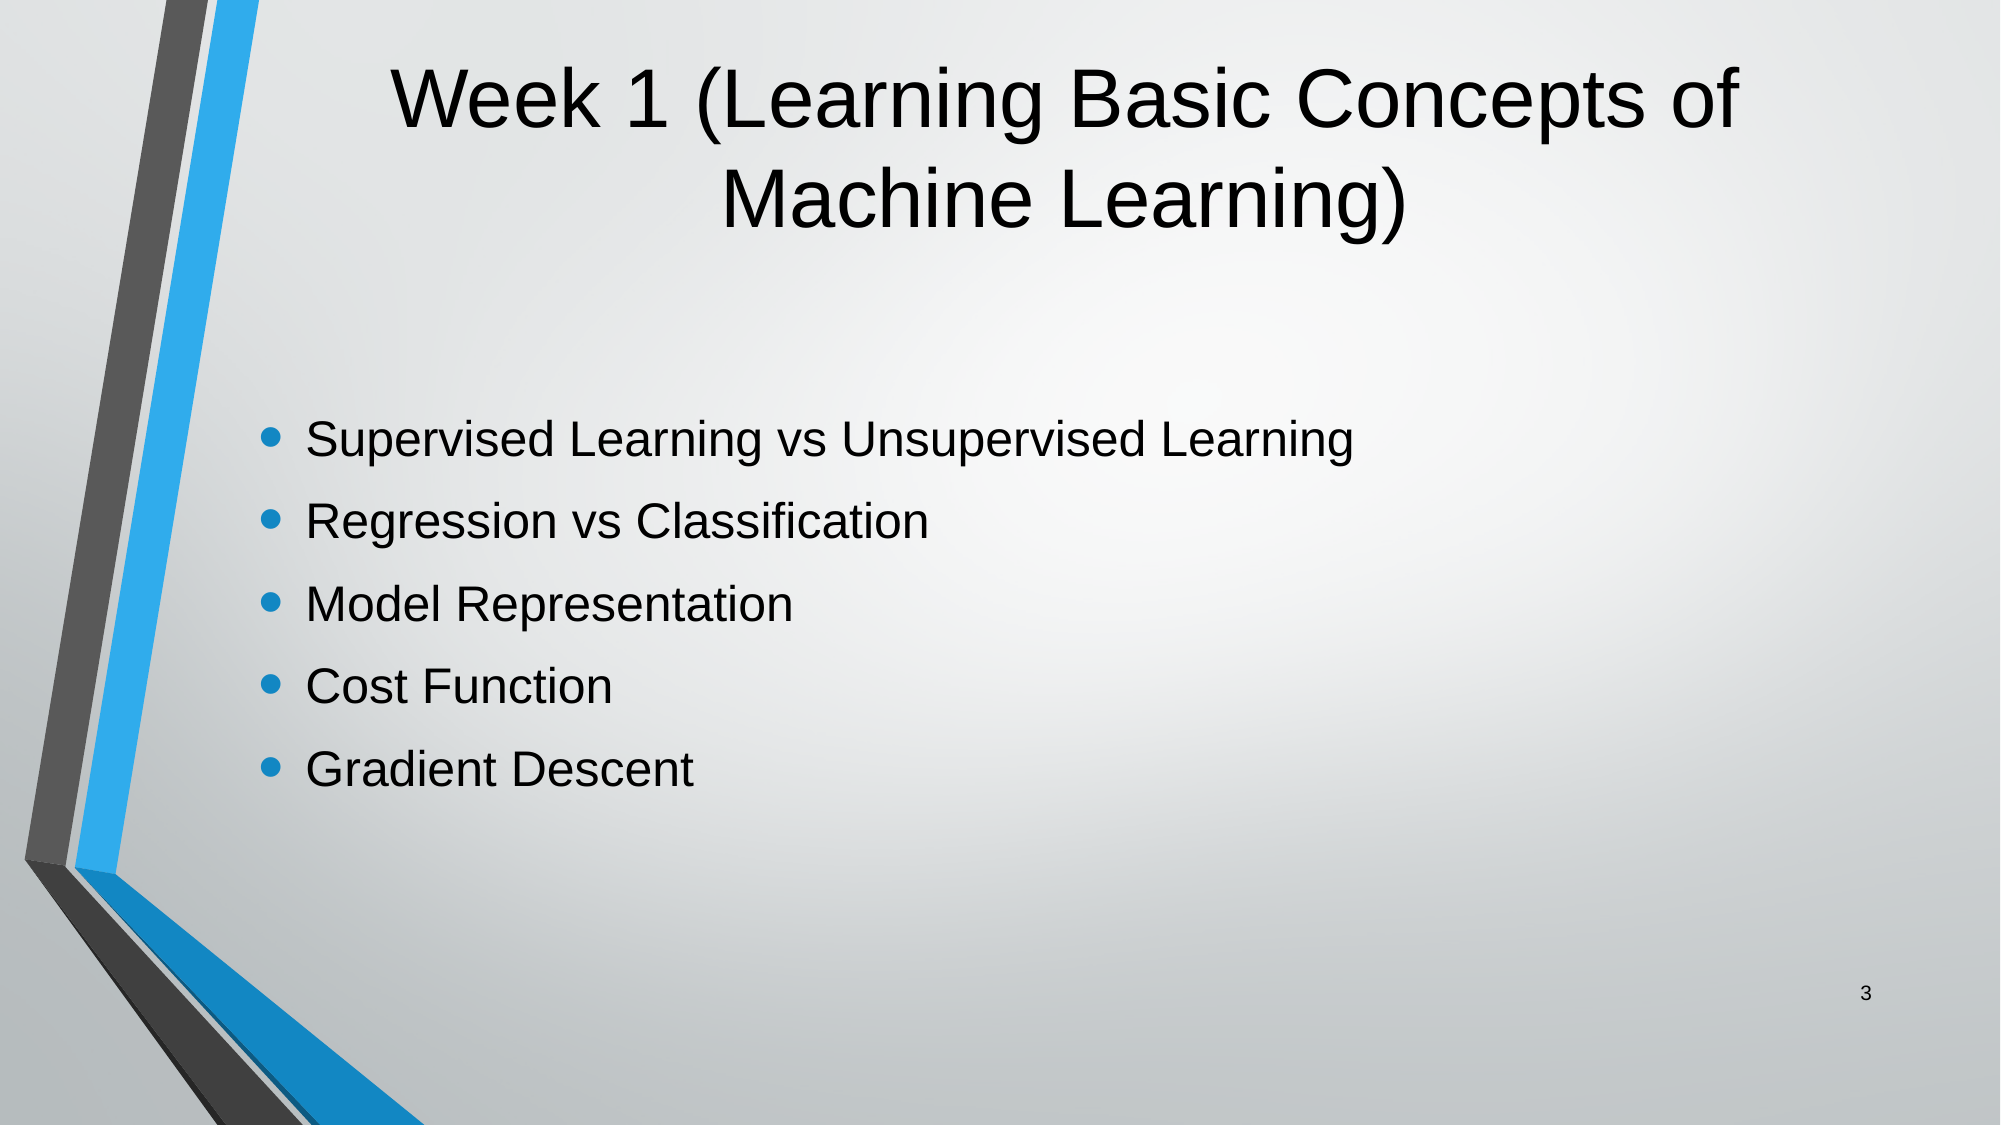

# Week 1 (Learning Basic Concepts of Machine Learning)
Supervised Learning vs Unsupervised Learning
Regression vs Classification
Model Representation
Cost Function
Gradient Descent

3